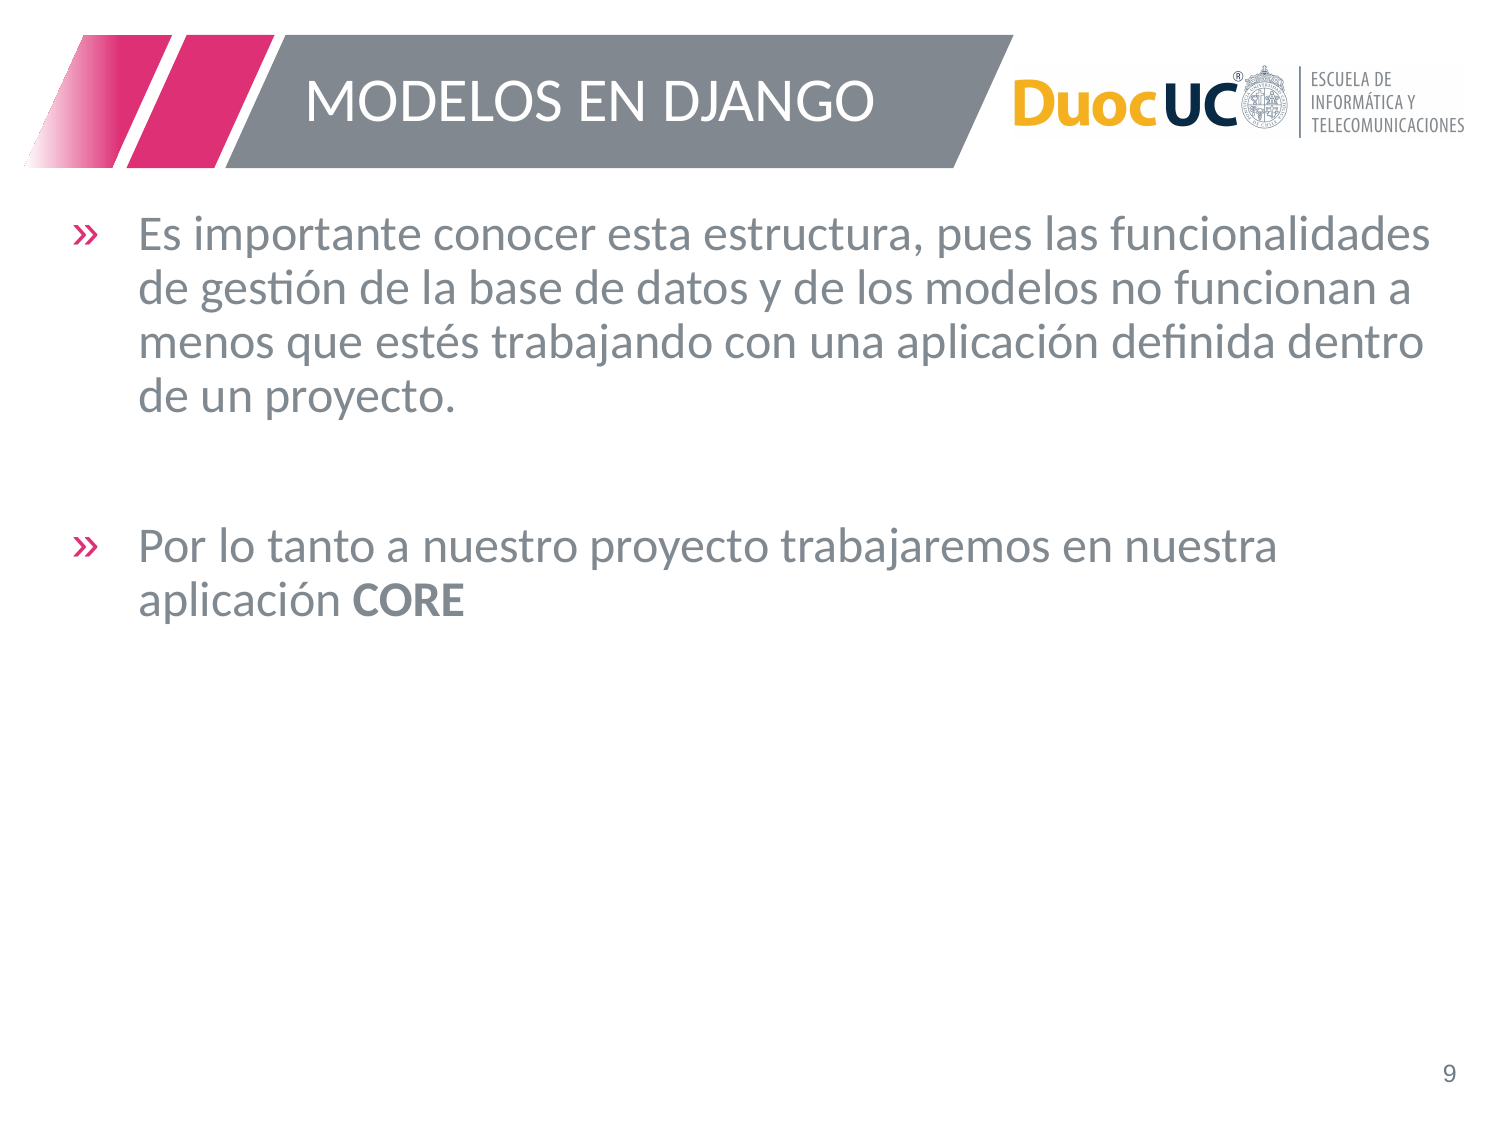

# MODELOS EN DJANGO
Es importante conocer esta estructura, pues las funcionalidades de gestión de la base de datos y de los modelos no funcionan a menos que estés trabajando con una aplicación definida dentro de un proyecto.

Por lo tanto a nuestro proyecto trabajaremos en nuestra aplicación CORE